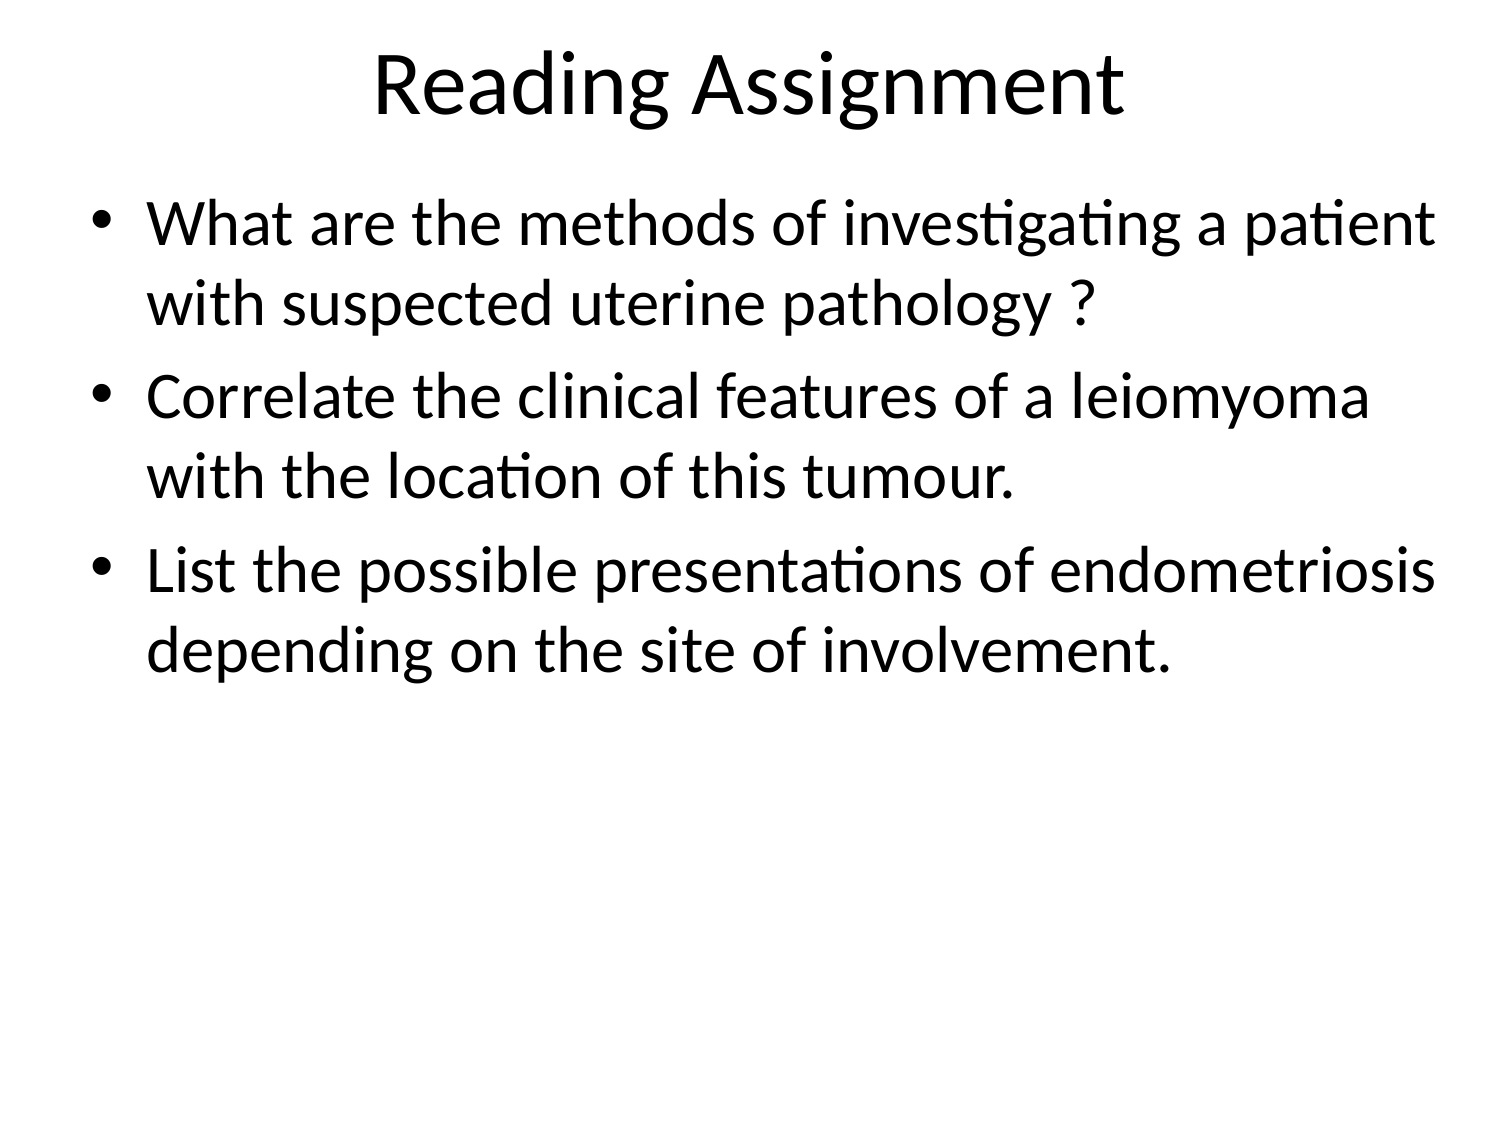

# Reading Assignment
What are the methods of investigating a patient with suspected uterine pathology ?
Correlate the clinical features of a leiomyoma with the location of this tumour.
List the possible presentations of endometriosis depending on the site of involvement.